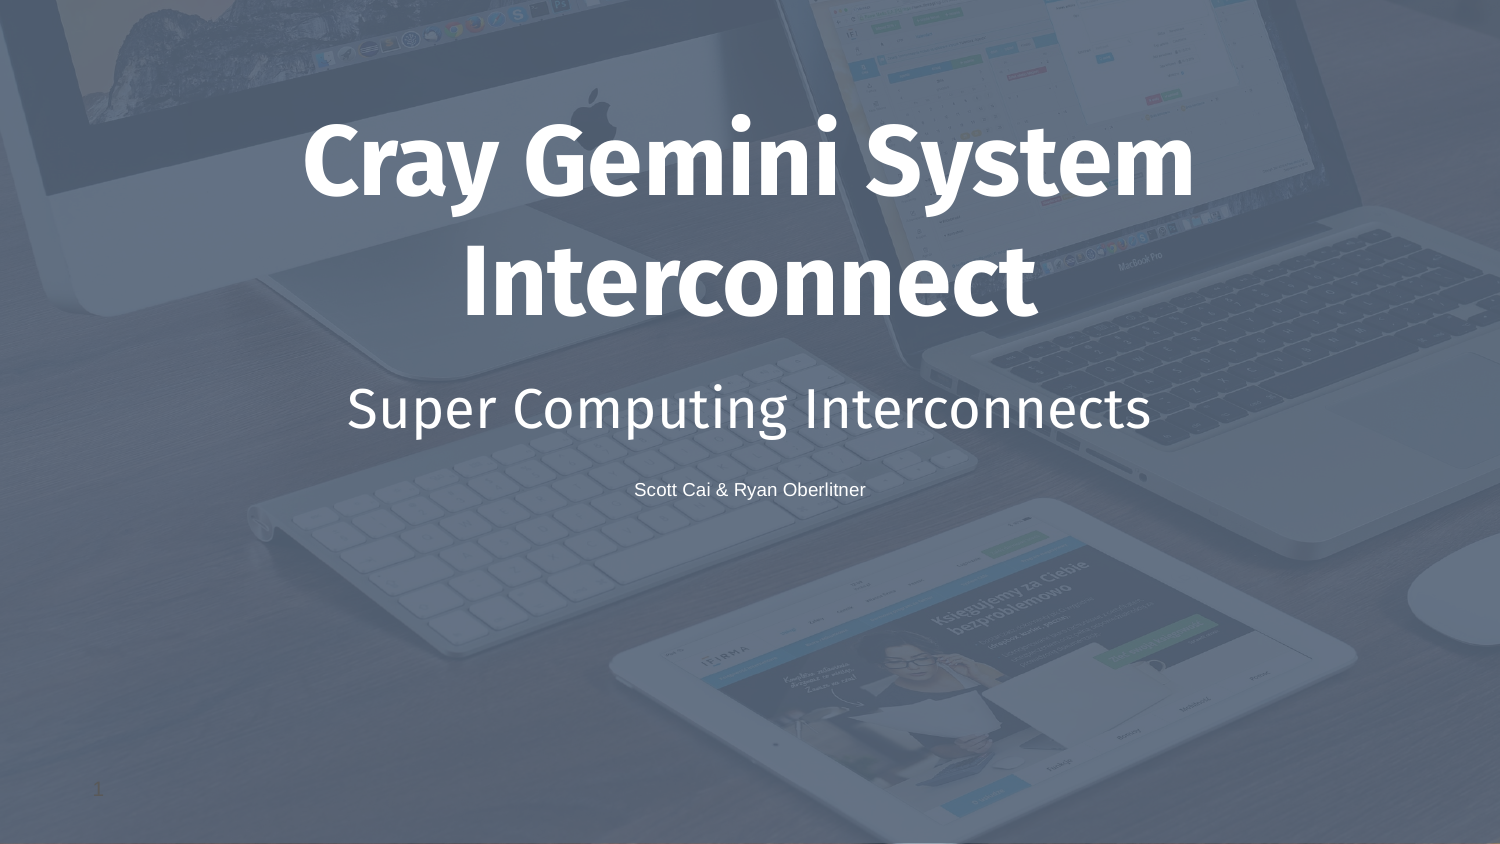

Cray Gemini System Interconnect
Super Computing Interconnects
Scott Cai & Ryan Oberlitner
1